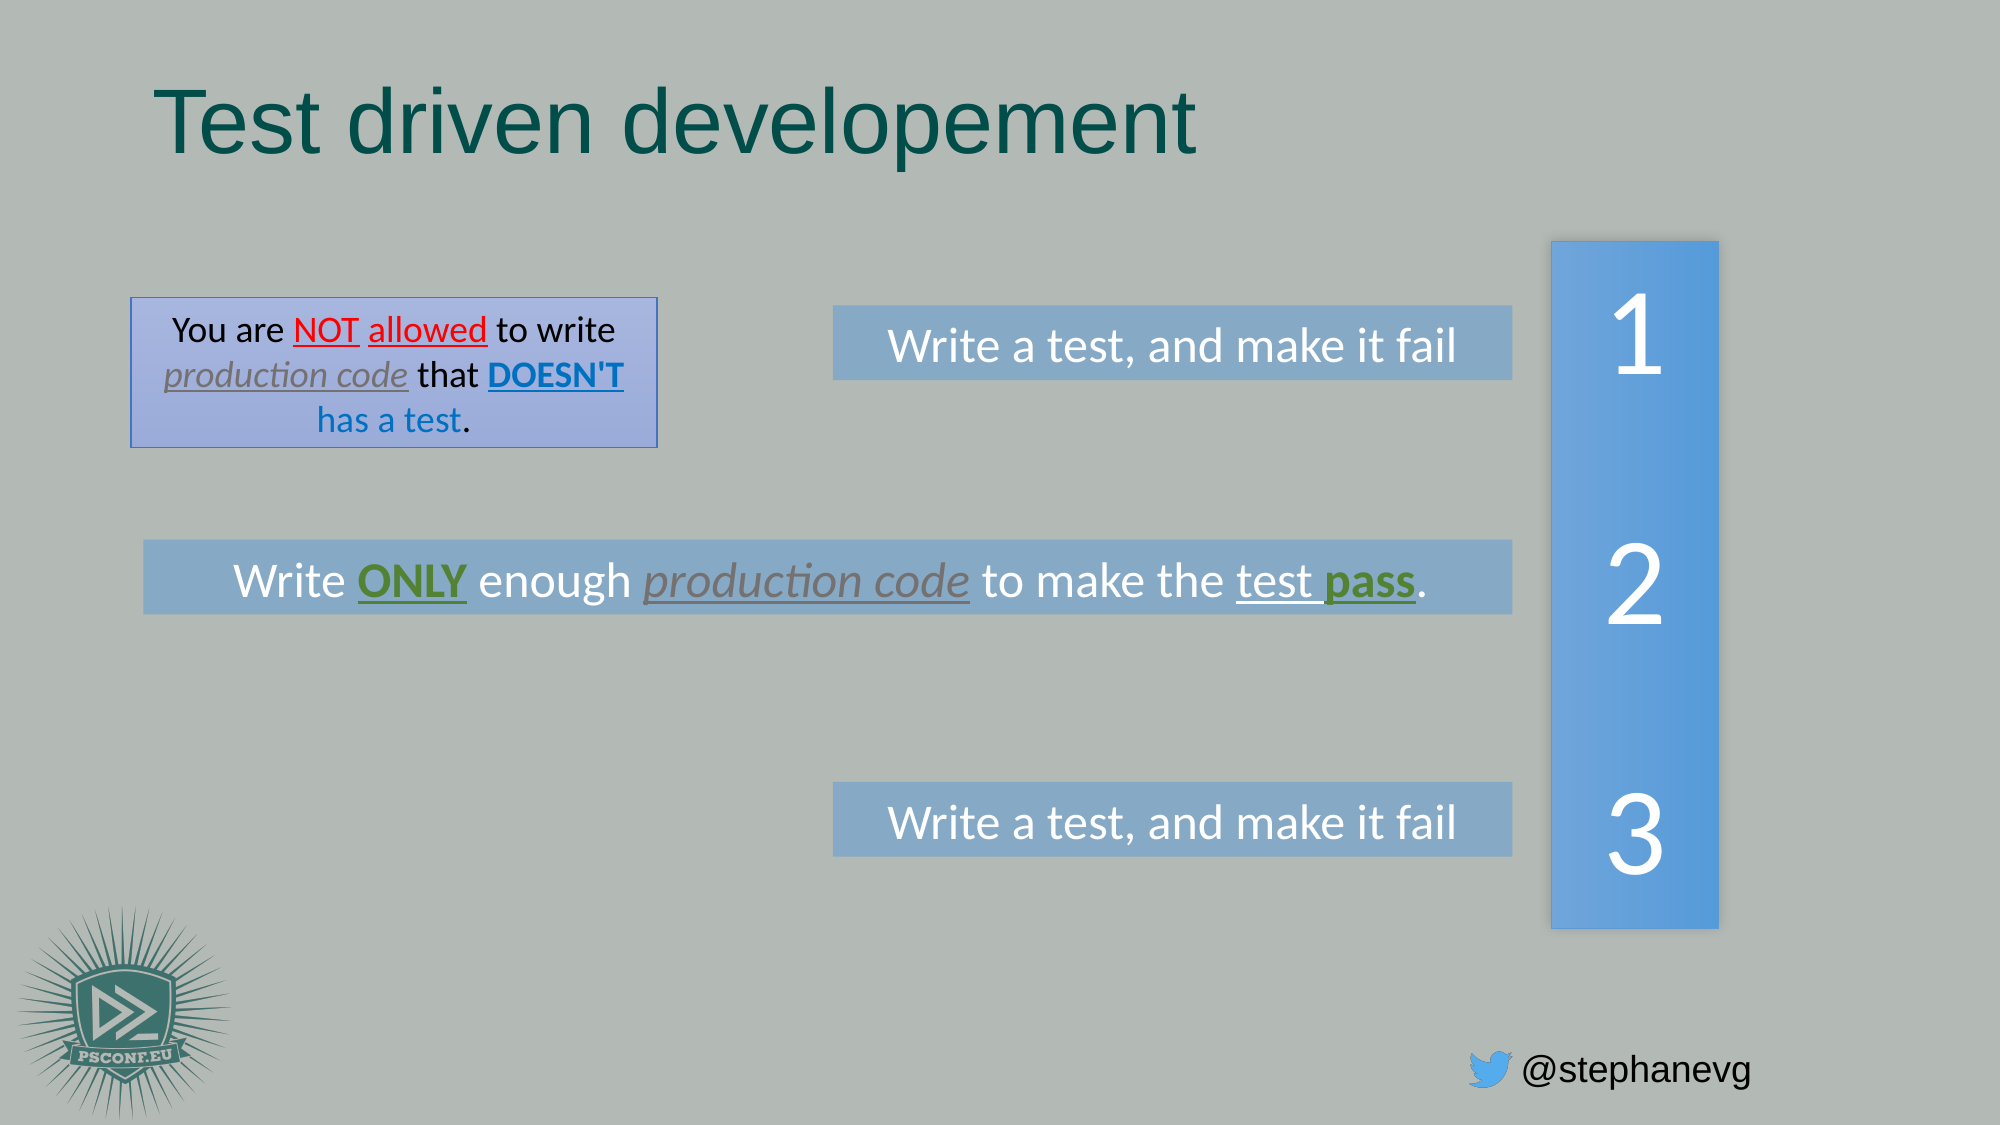

# Test driven developement

You are NOT allowed to write production code that DOESN'T has a test.
Write a test, and make it fail
1

2

3
Write ONLY enough production code to make the test pass.
Write a test, and make it fail
@stephanevg